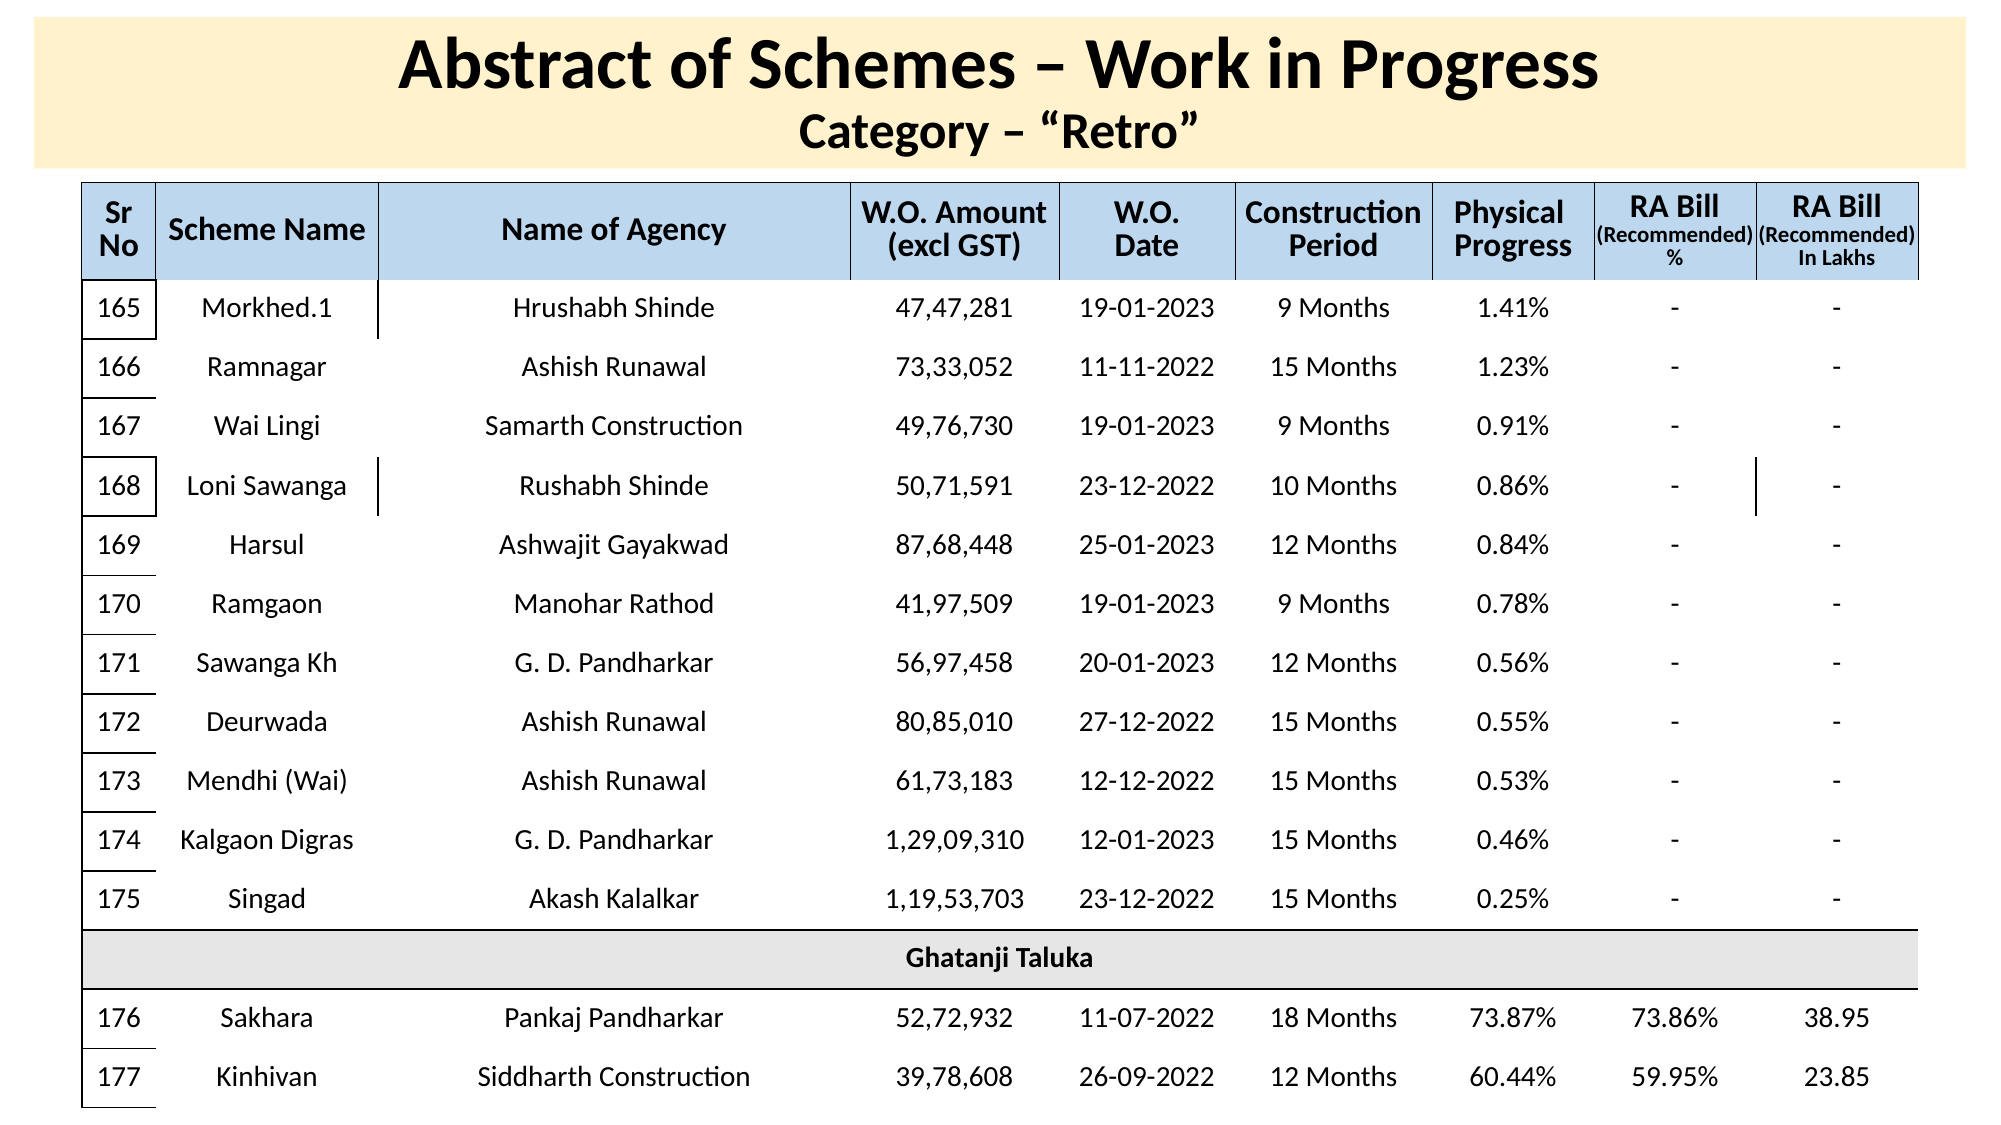

# Abstract of Schemes – Work in Progress Category – “Retro”
| Sr No | Scheme Name | Name of Agency | W.O. Amount (excl GST) | W.O. Date | Construction Period | Physical Progress | RA Bill (Recommended) % | RA Bill (Recommended) In Lakhs |
| --- | --- | --- | --- | --- | --- | --- | --- | --- |
| 165 | Morkhed.1 | Hrushabh Shinde | 47,47,281 | 19-01-2023 | 9 Months | 1.41% | - | - |
| --- | --- | --- | --- | --- | --- | --- | --- | --- |
| 166 | Ramnagar | Ashish Runawal | 73,33,052 | 11-11-2022 | 15 Months | 1.23% | - | - |
| 167 | Wai Lingi | Samarth Construction | 49,76,730 | 19-01-2023 | 9 Months | 0.91% | - | - |
| 168 | Loni Sawanga | Rushabh Shinde | 50,71,591 | 23-12-2022 | 10 Months | 0.86% | - | - |
| 169 | Harsul | Ashwajit Gayakwad | 87,68,448 | 25-01-2023 | 12 Months | 0.84% | - | - |
| 170 | Ramgaon | Manohar Rathod | 41,97,509 | 19-01-2023 | 9 Months | 0.78% | - | - |
| 171 | Sawanga Kh | G. D. Pandharkar | 56,97,458 | 20-01-2023 | 12 Months | 0.56% | - | - |
| 172 | Deurwada | Ashish Runawal | 80,85,010 | 27-12-2022 | 15 Months | 0.55% | - | - |
| 173 | Mendhi (Wai) | Ashish Runawal | 61,73,183 | 12-12-2022 | 15 Months | 0.53% | - | - |
| 174 | Kalgaon Digras | G. D. Pandharkar | 1,29,09,310 | 12-01-2023 | 15 Months | 0.46% | - | - |
| 175 | Singad | Akash Kalalkar | 1,19,53,703 | 23-12-2022 | 15 Months | 0.25% | - | - |
| Ghatanji Taluka | Ghatanji Taluka |  |  |  |  |  |  |  |
| 176 | Sakhara | Pankaj Pandharkar | 52,72,932 | 11-07-2022 | 18 Months | 73.87% | 73.86% | 38.95 |
| 177 | Kinhivan | Siddharth Construction | 39,78,608 | 26-09-2022 | 12 Months | 60.44% | 59.95% | 23.85 |